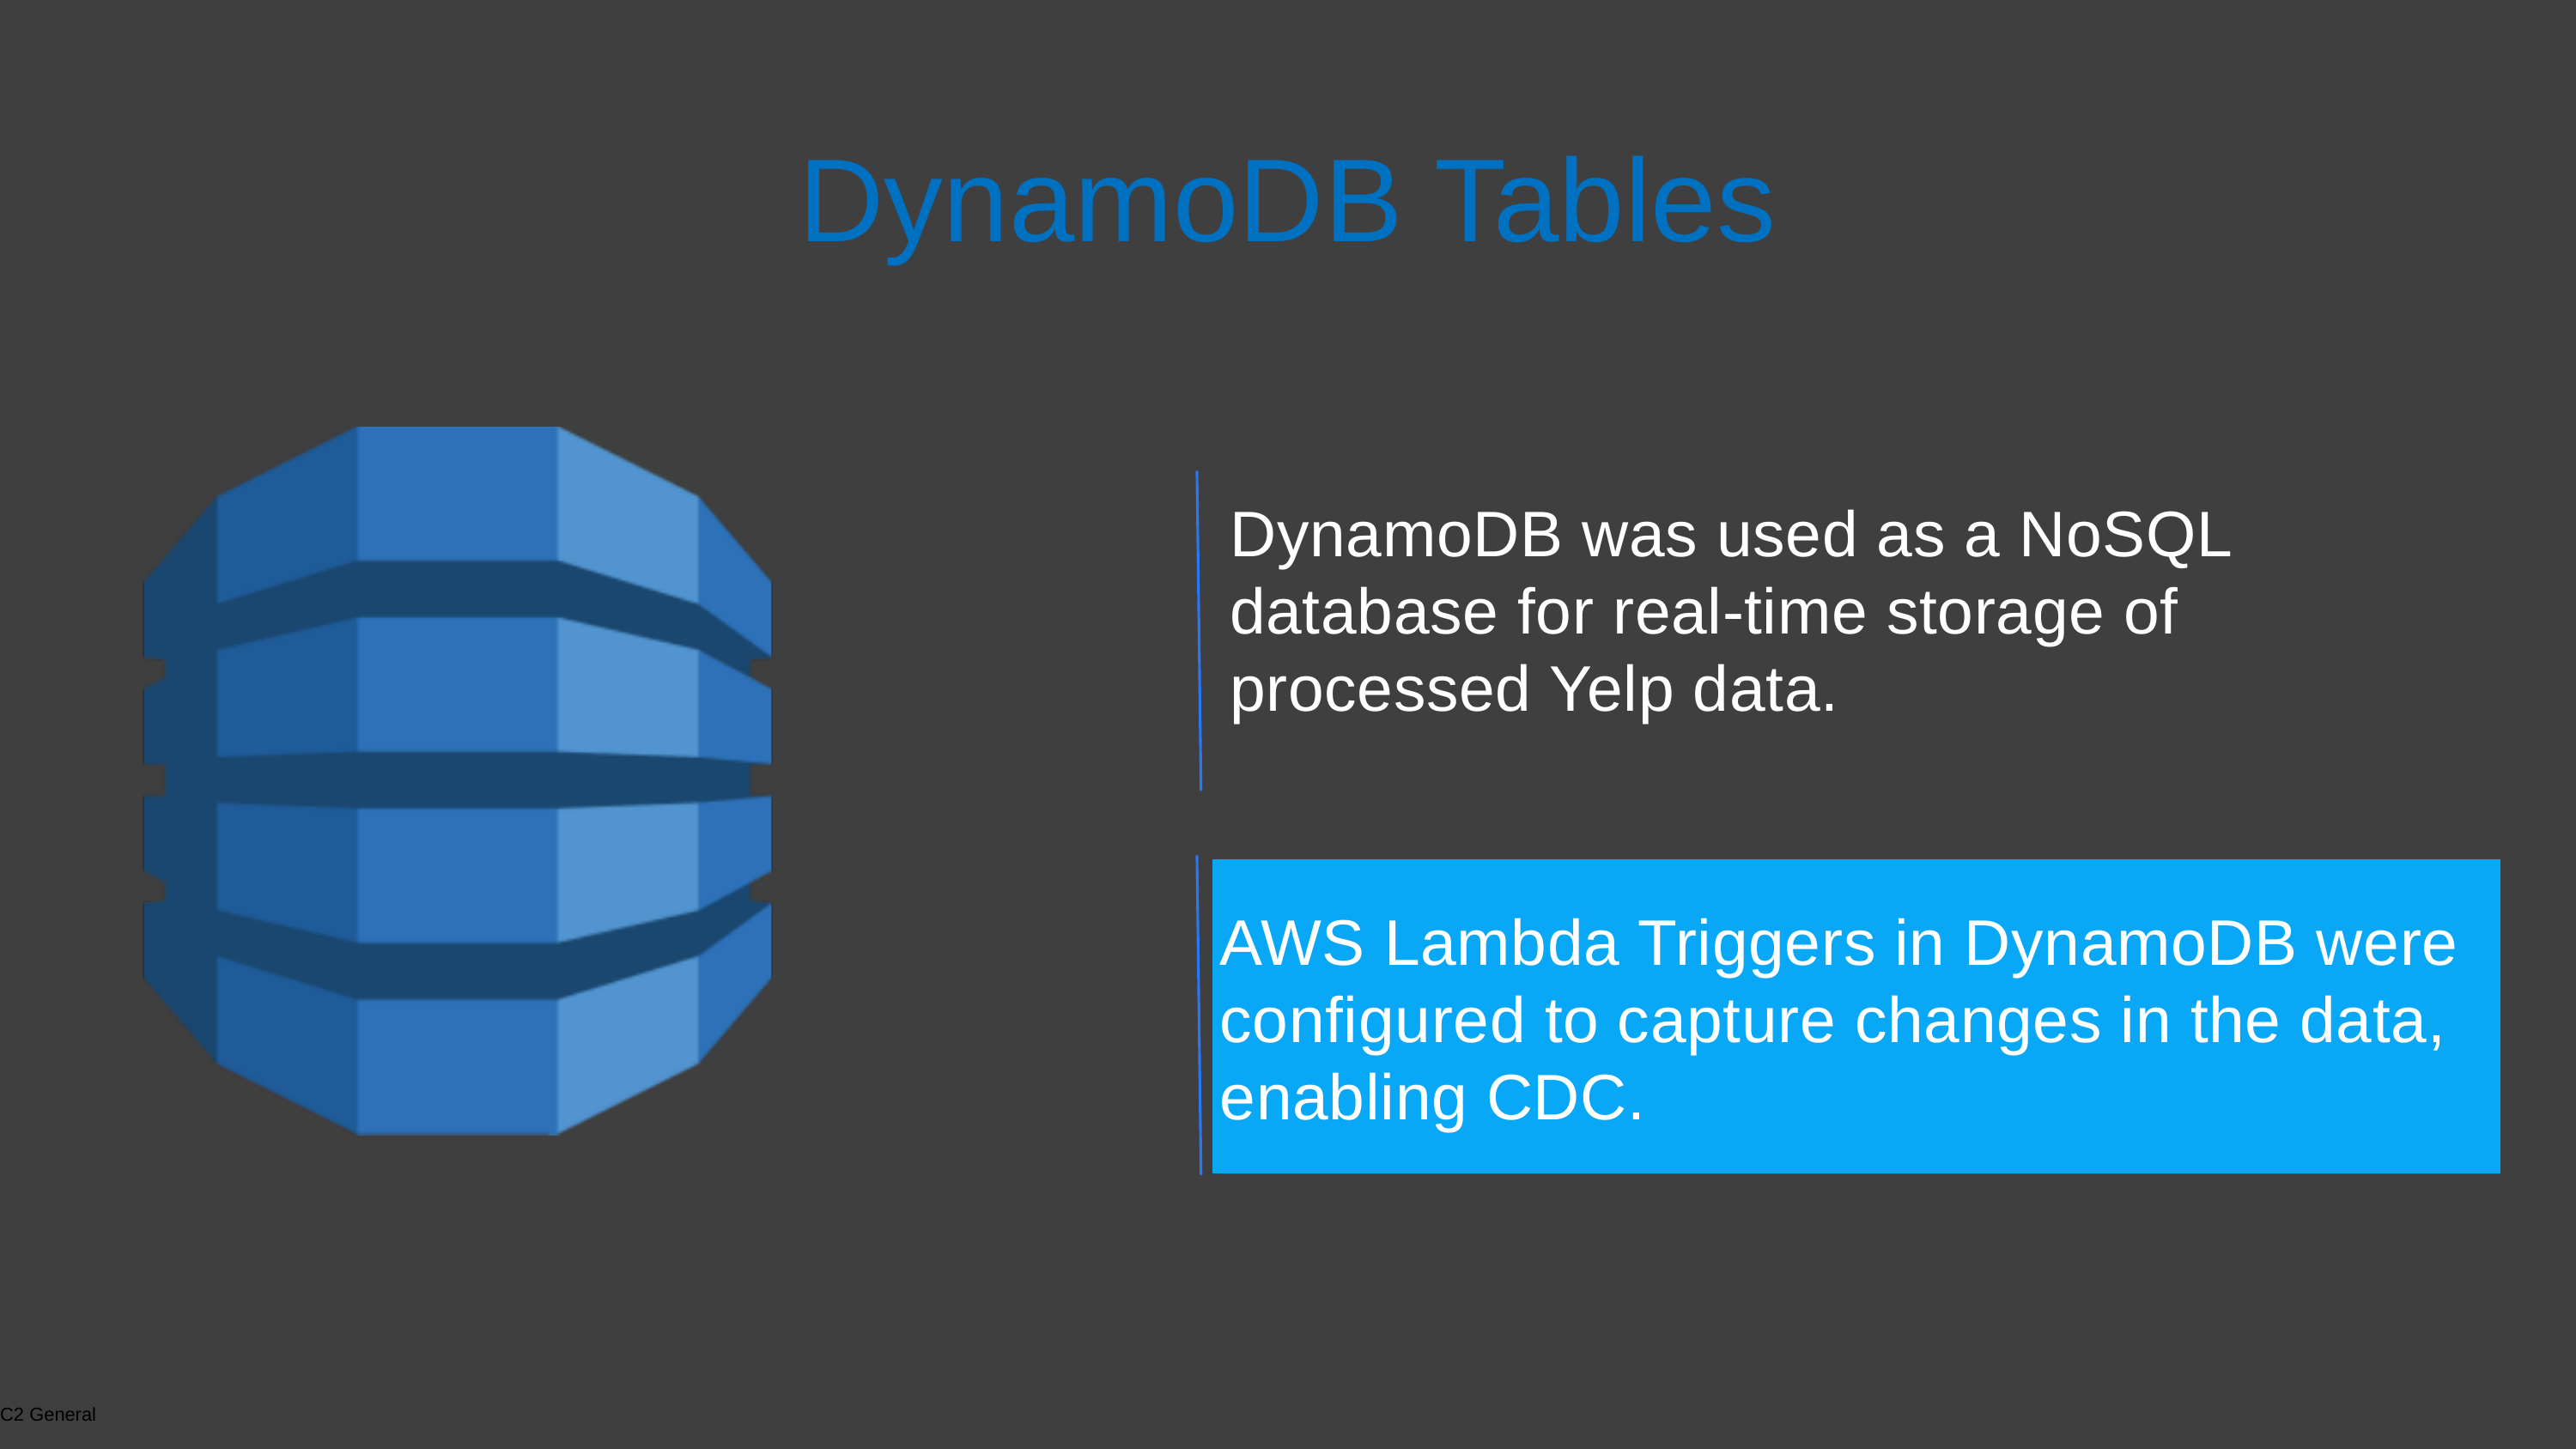

DynamoDB Tables

DynamoDB was used as a NoSQL database for real-time storage of processed Yelp data.

AWS Lambda Triggers in DynamoDB were configured to capture changes in the data, enabling CDC.

C2 General